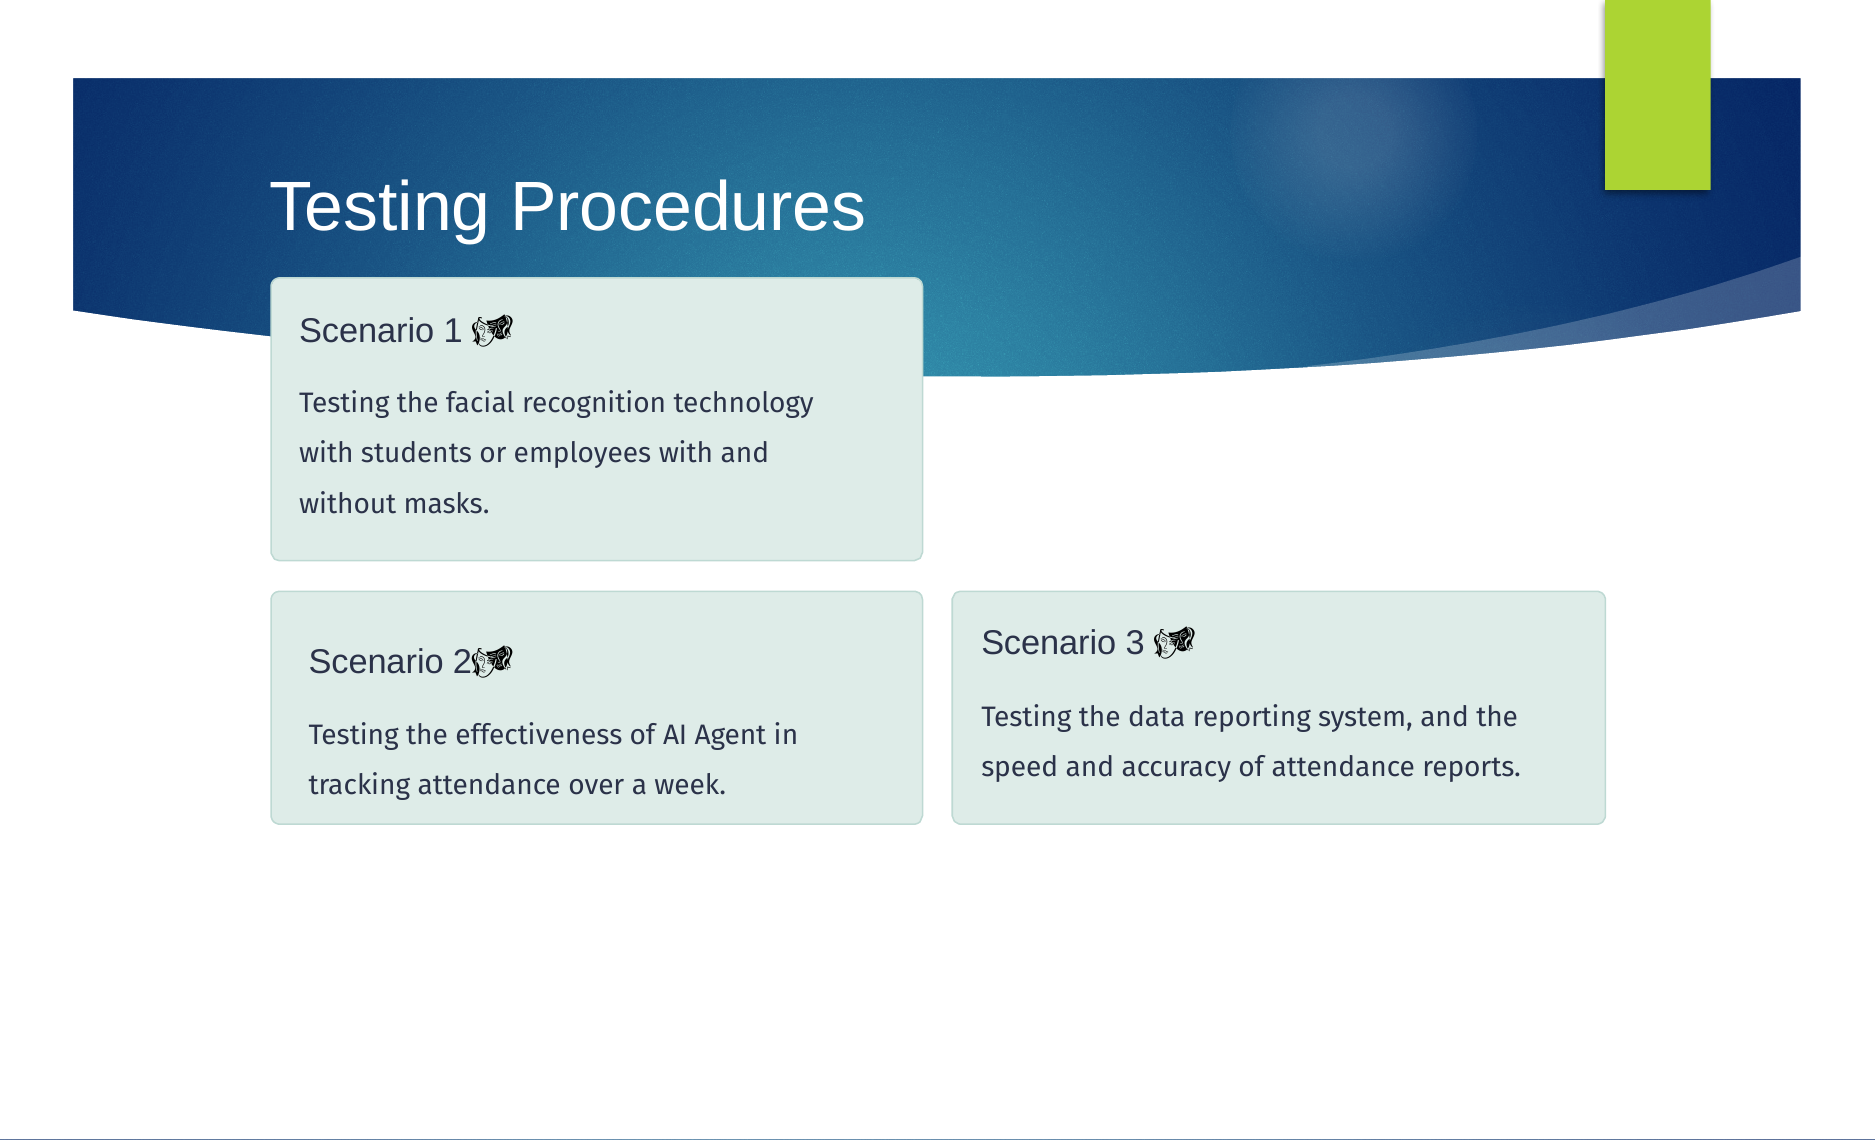

# Testing Procedures

Scenario 1 🎭
Testing the facial recognition technology  with students or employees with and  without masks.

Scenario 3 🎭
Testing the data reporting system, and the  speed and accuracy of attendance reports.
Scenario 2🎭
Testing the effectiveness of AI Agent in  tracking attendance over a week.